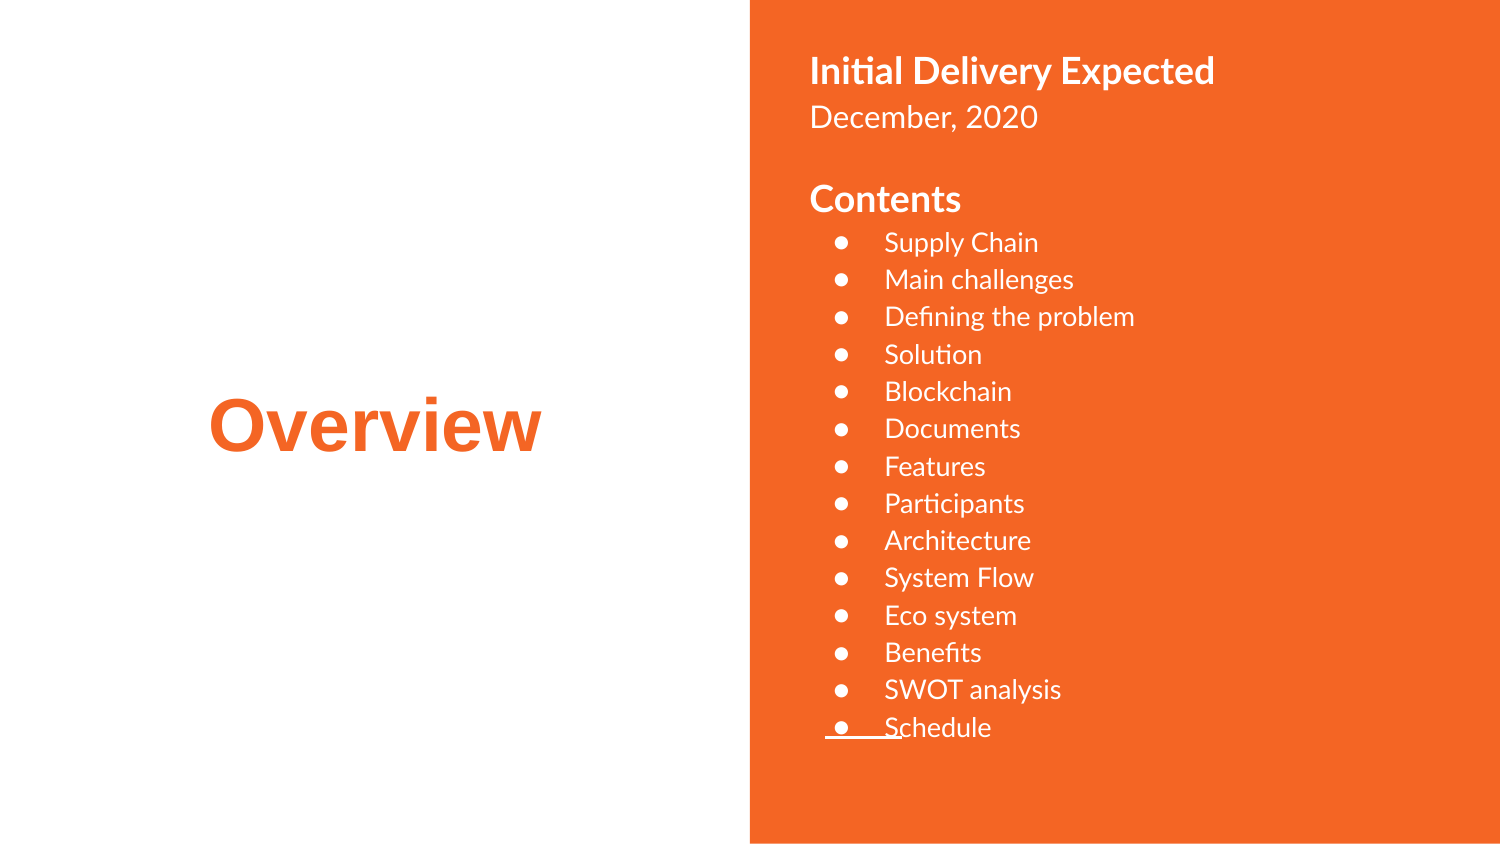

Initial Delivery Expected
December, 2020
Contents
Supply Chain
Main challenges
Defining the problem
Solution
Blockchain
Documents
Features
Participants
Architecture
System Flow
Eco system
Benefits
SWOT analysis
Schedule
# Overview